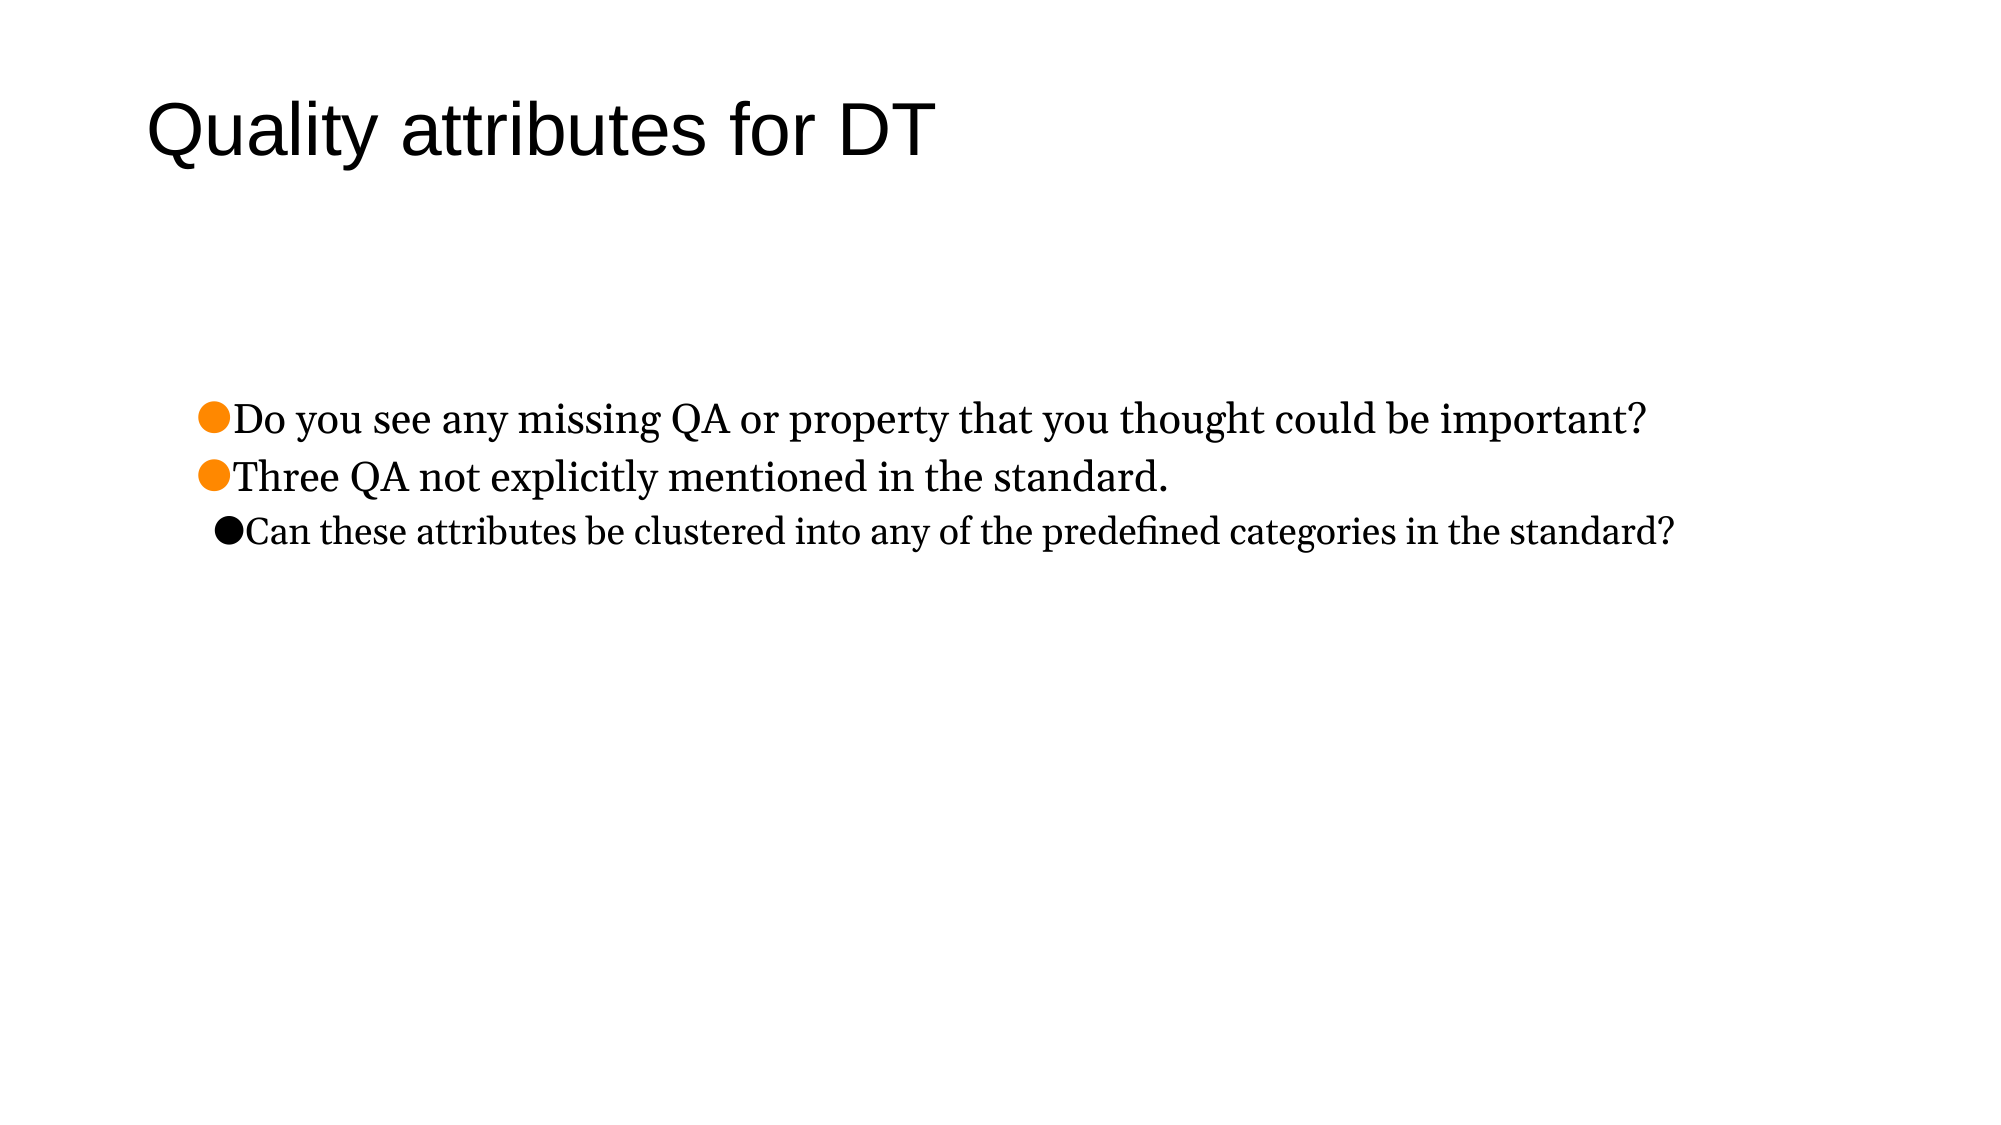

# Quality attributes for DT
Do you see any missing QA or property that you thought could be important?
Three QA not explicitly mentioned in the standard.
Can these attributes be clustered into any of the predefined categories in the standard?

7